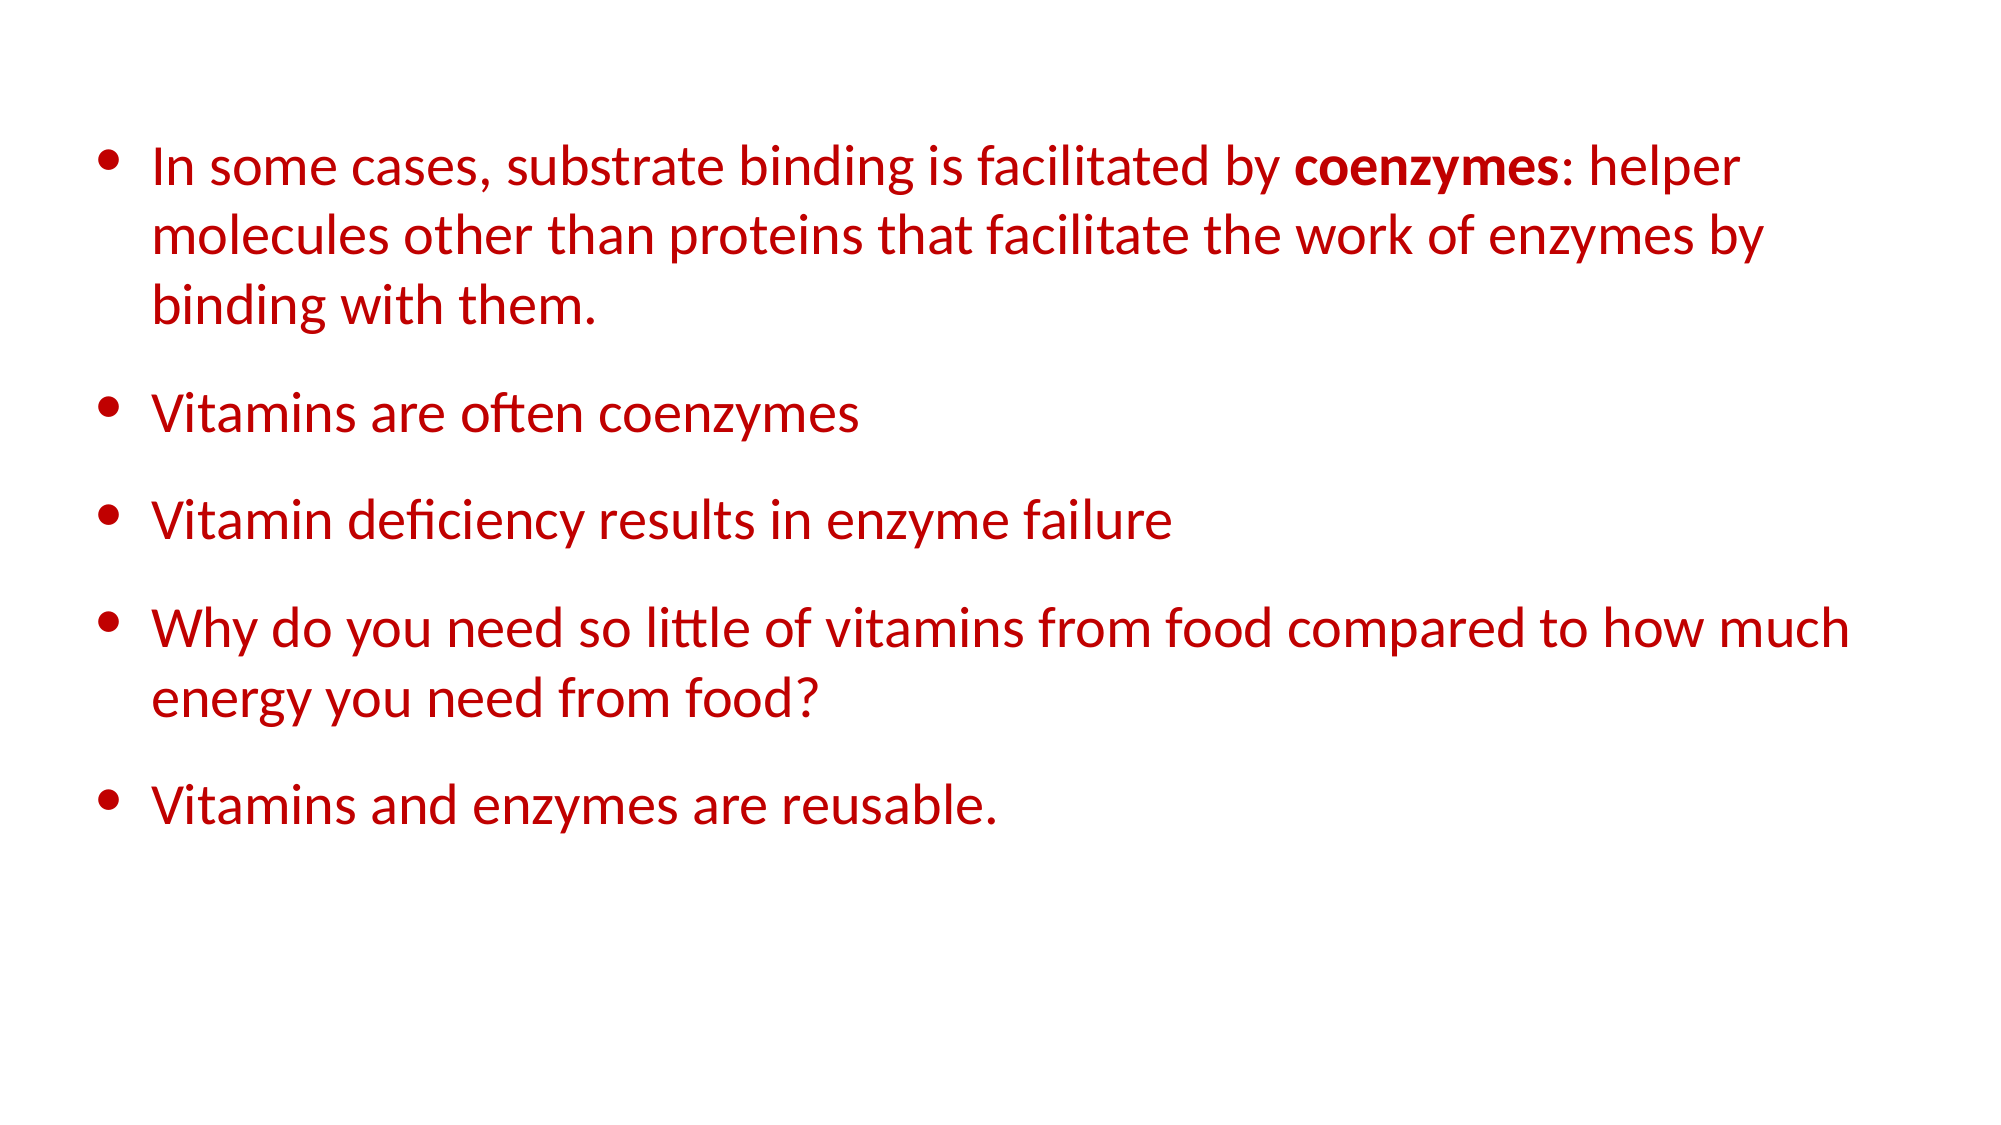

In some cases, substrate binding is facilitated by coenzymes: helper molecules other than proteins that facilitate the work of enzymes by binding with them.
Vitamins are often coenzymes
Vitamin deficiency results in enzyme failure
Why do you need so little of vitamins from food compared to how much energy you need from food?
Vitamins and enzymes are reusable.